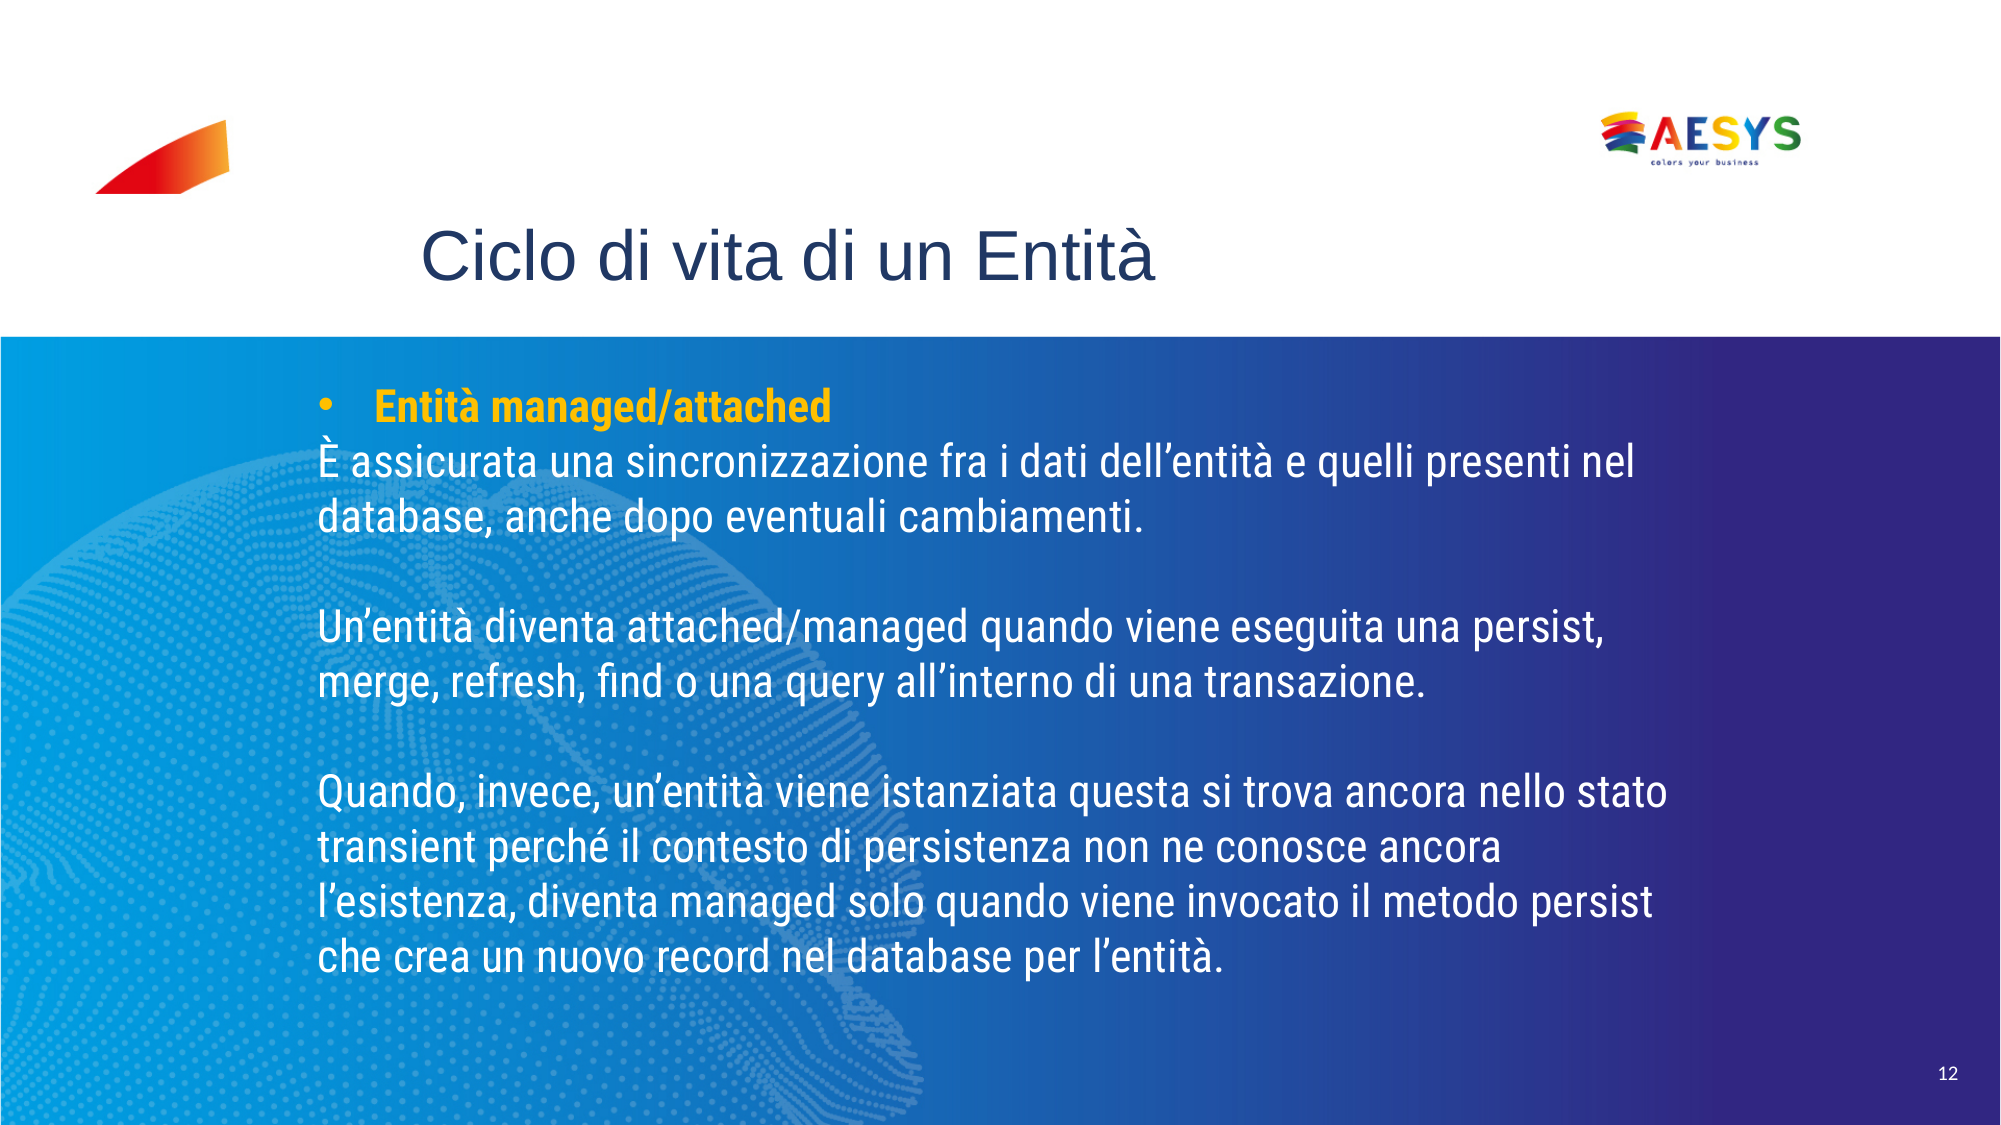

# Ciclo di vita di un Entità
Entità managed/attached
È assicurata una sincronizzazione fra i dati dell’entità e quelli presenti nel database, anche dopo eventuali cambiamenti.

Un’entità diventa attached/managed quando viene eseguita una persist, merge, refresh, find o una query all’interno di una transazione.

Quando, invece, un’entità viene istanziata questa si trova ancora nello stato transient perché il contesto di persistenza non ne conosce ancora l’esistenza, diventa managed solo quando viene invocato il metodo persist che crea un nuovo record nel database per l’entità.

12